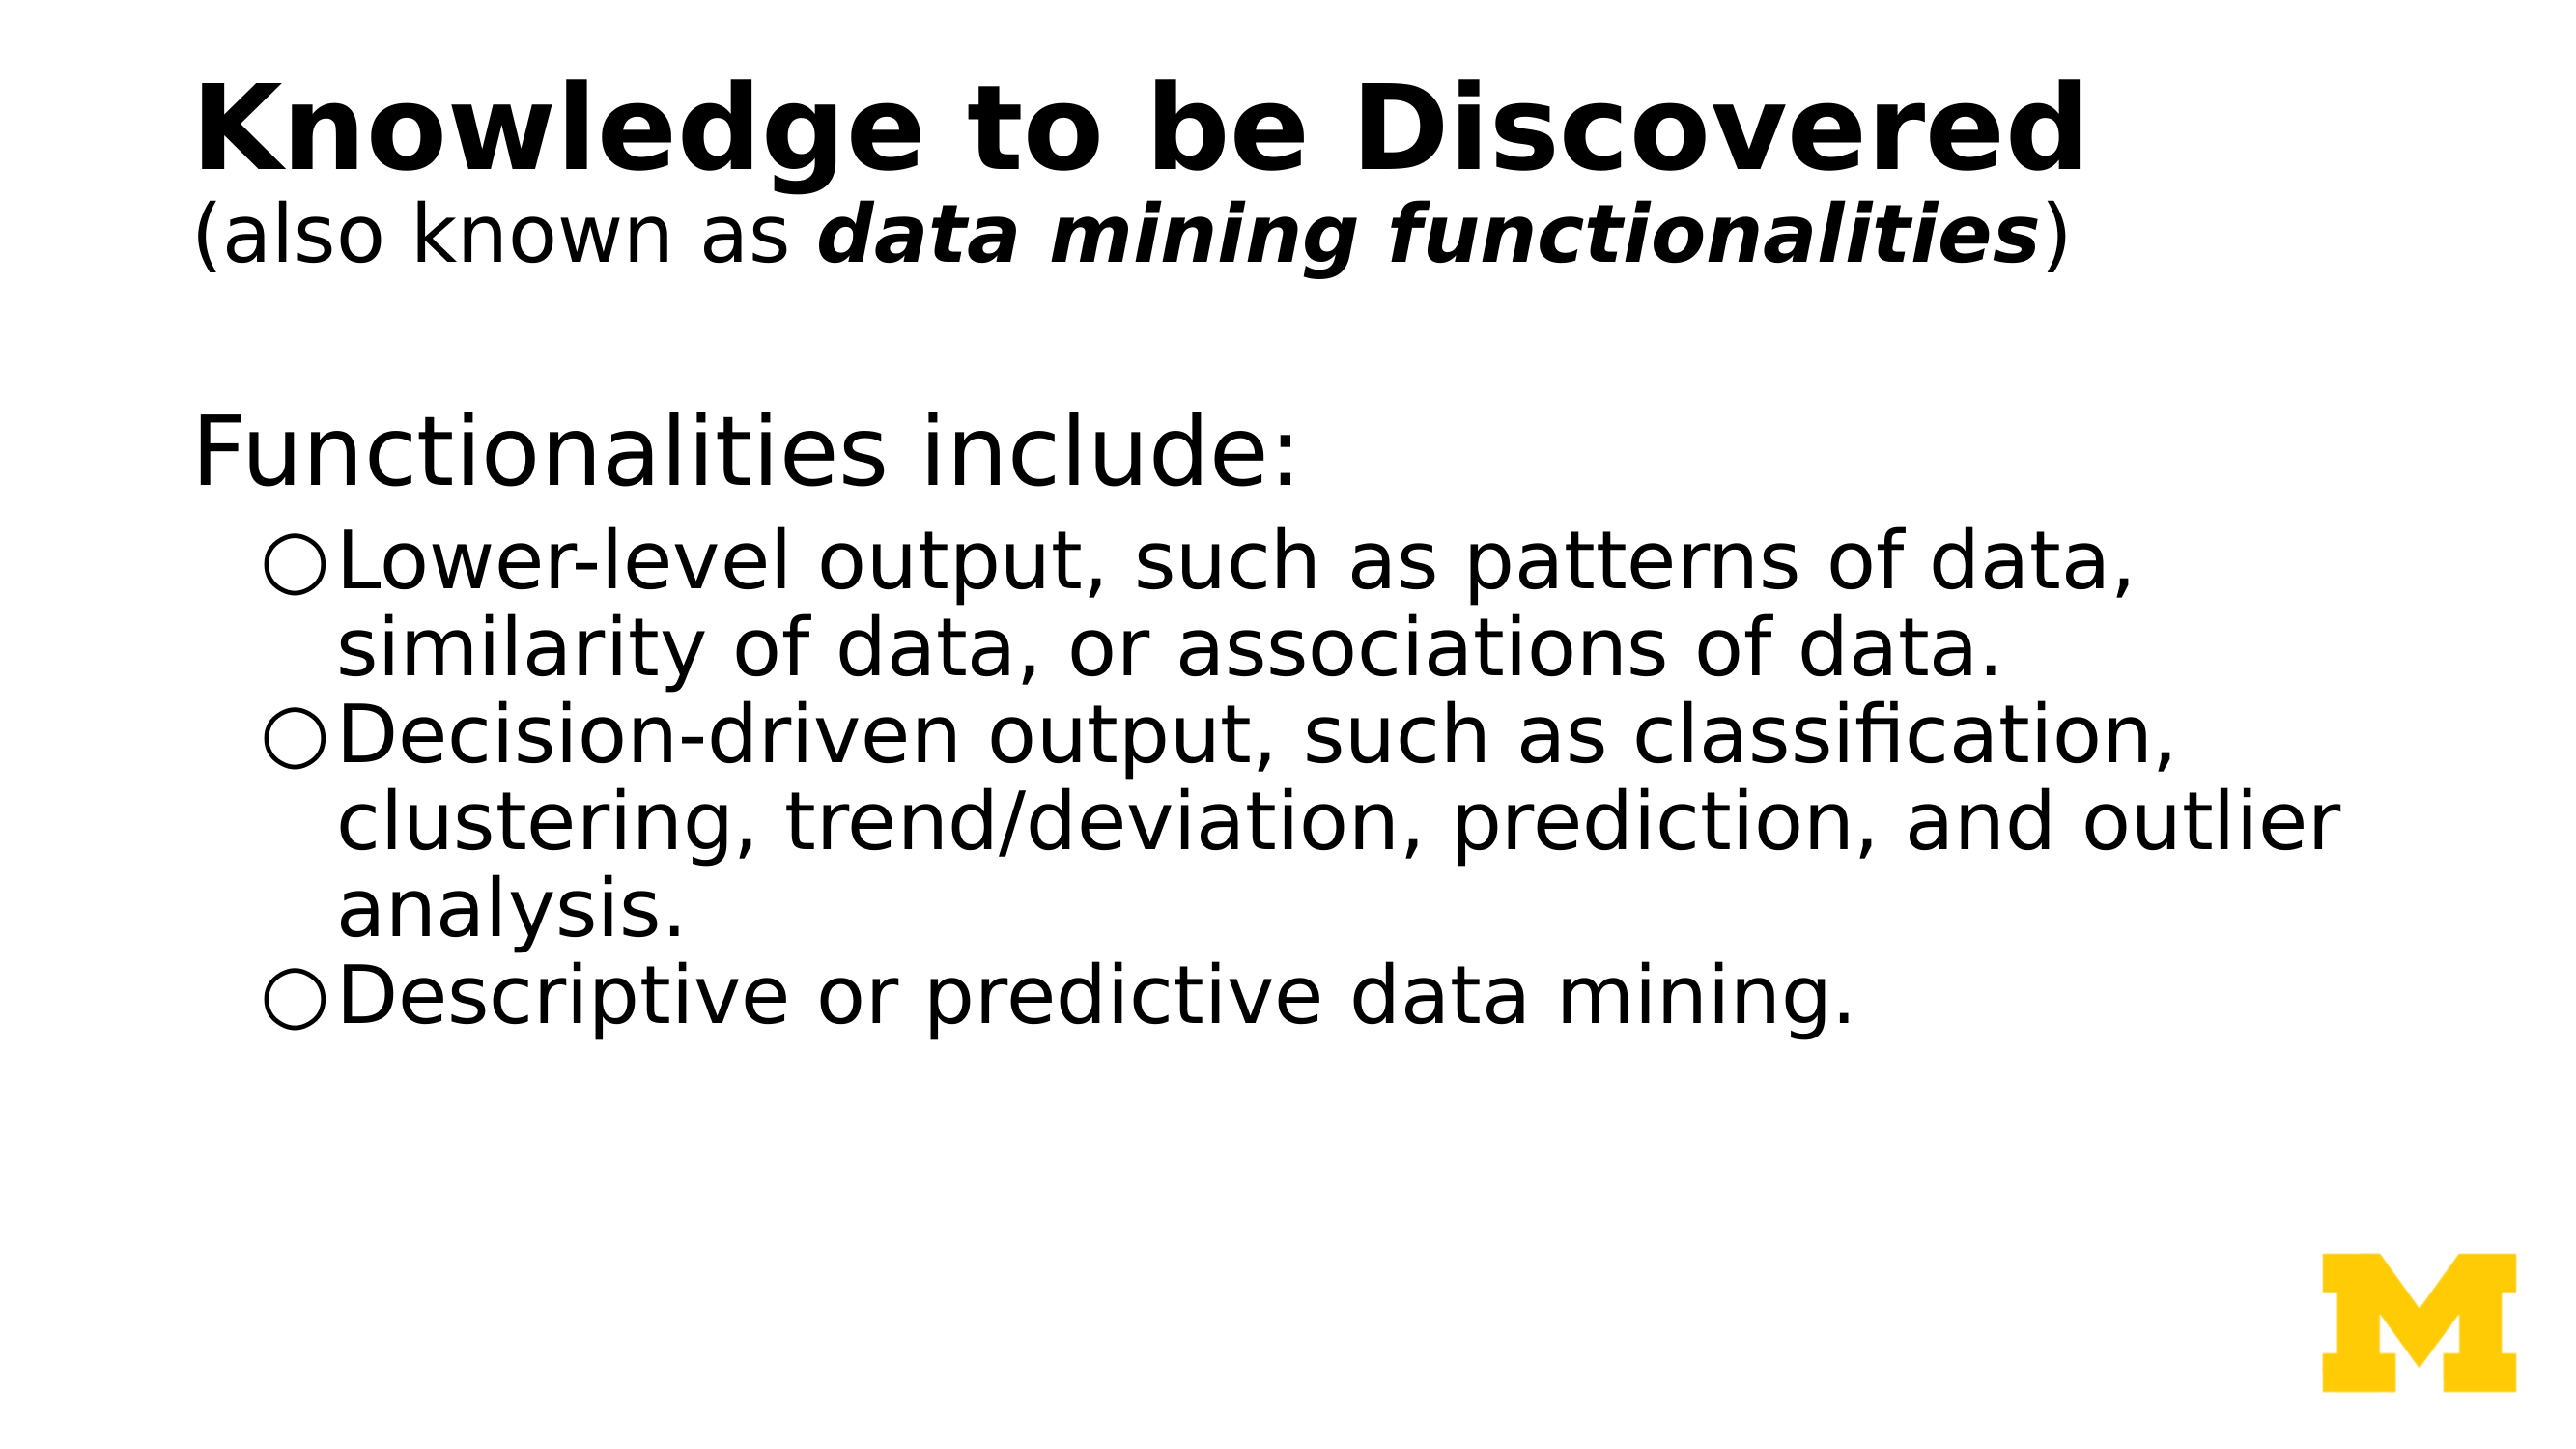

# Knowledge to be Discovered
(also known as data mining functionalities)
Functionalities include:
Lower-level output, such as patterns of data, similarity of data, or associations of data.
Decision-driven output, such as classification, clustering, trend/deviation, prediction, and outlier analysis.
Descriptive or predictive data mining.